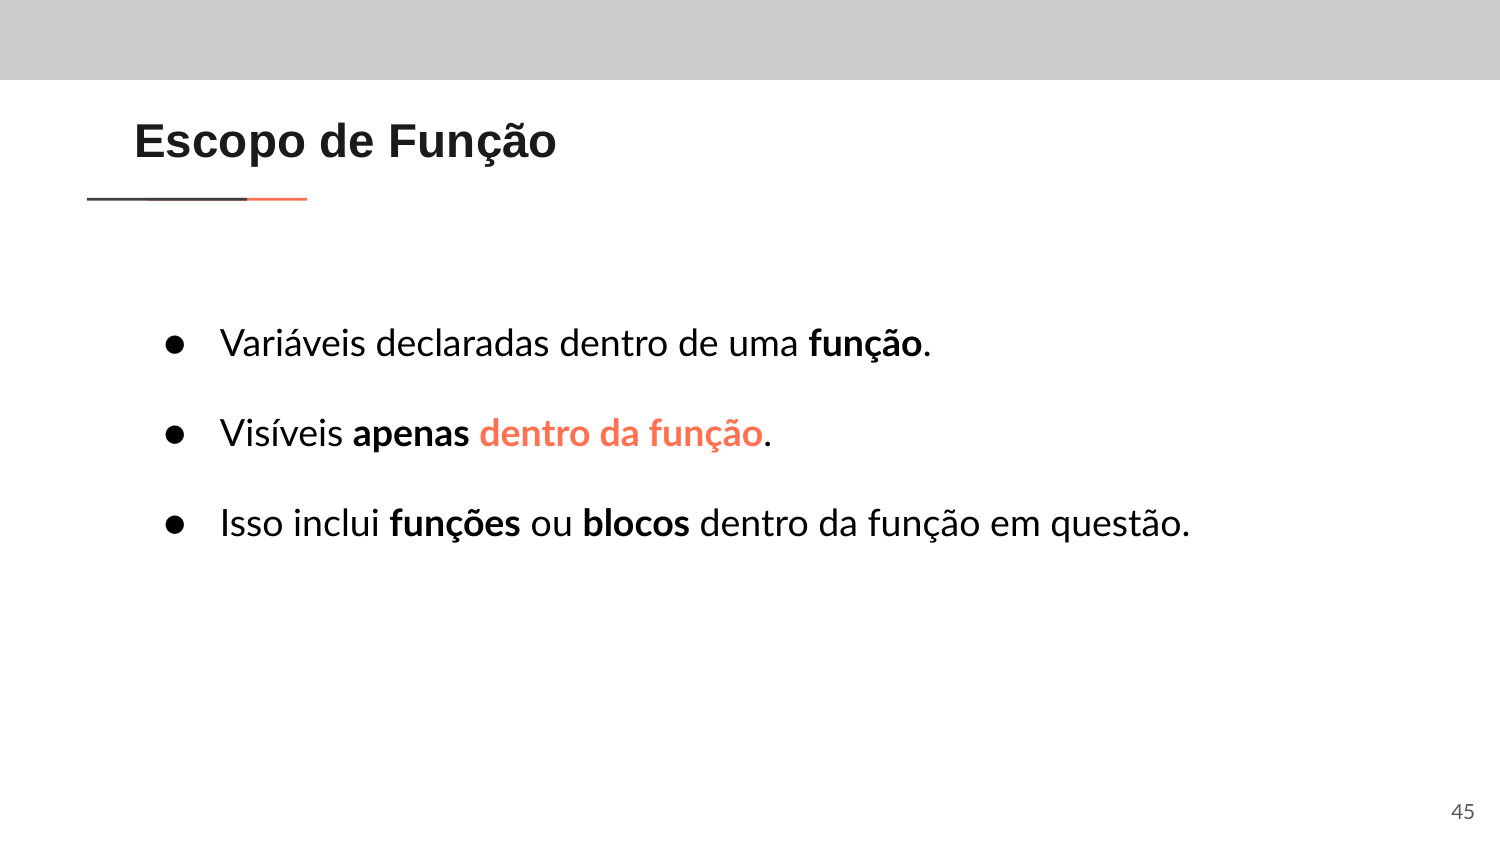

# Escopo de Função

Variáveis declaradas dentro de uma função.

Visíveis apenas dentro da função.

Isso inclui funções ou blocos dentro da função em questão.
45